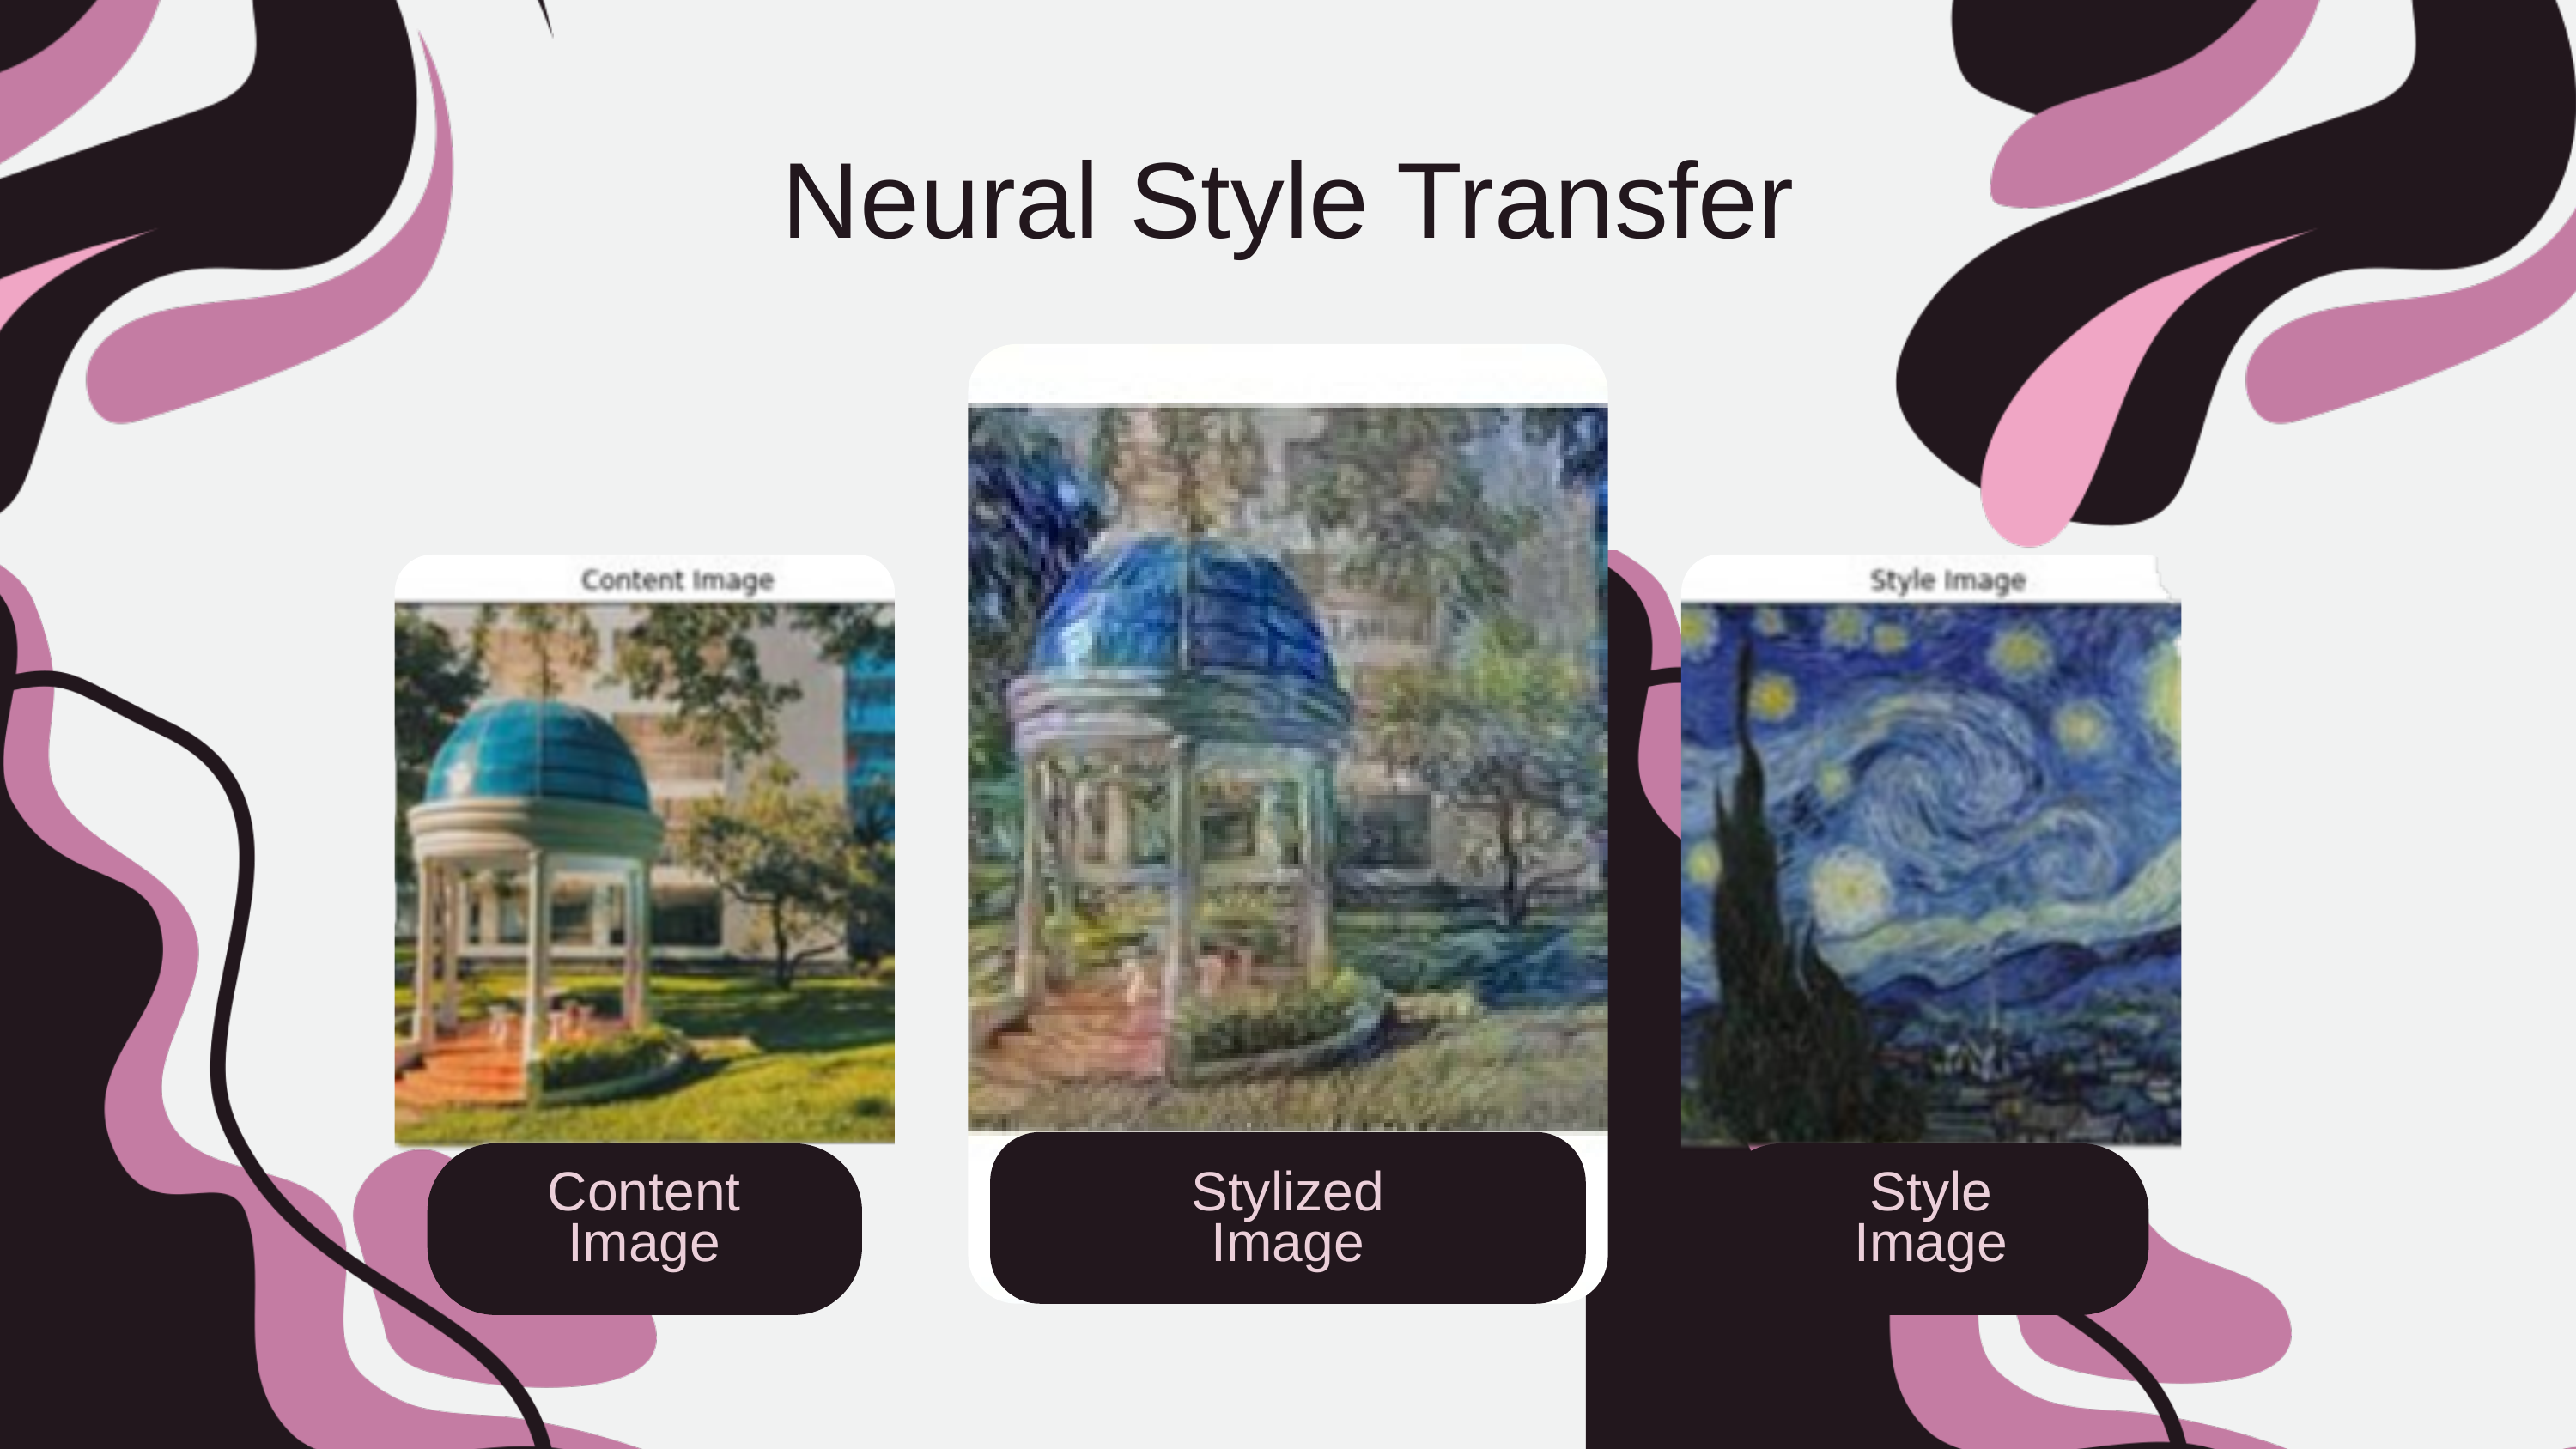

Neural Style Transfer

Content
Image
Stylized
Image
Style
Image